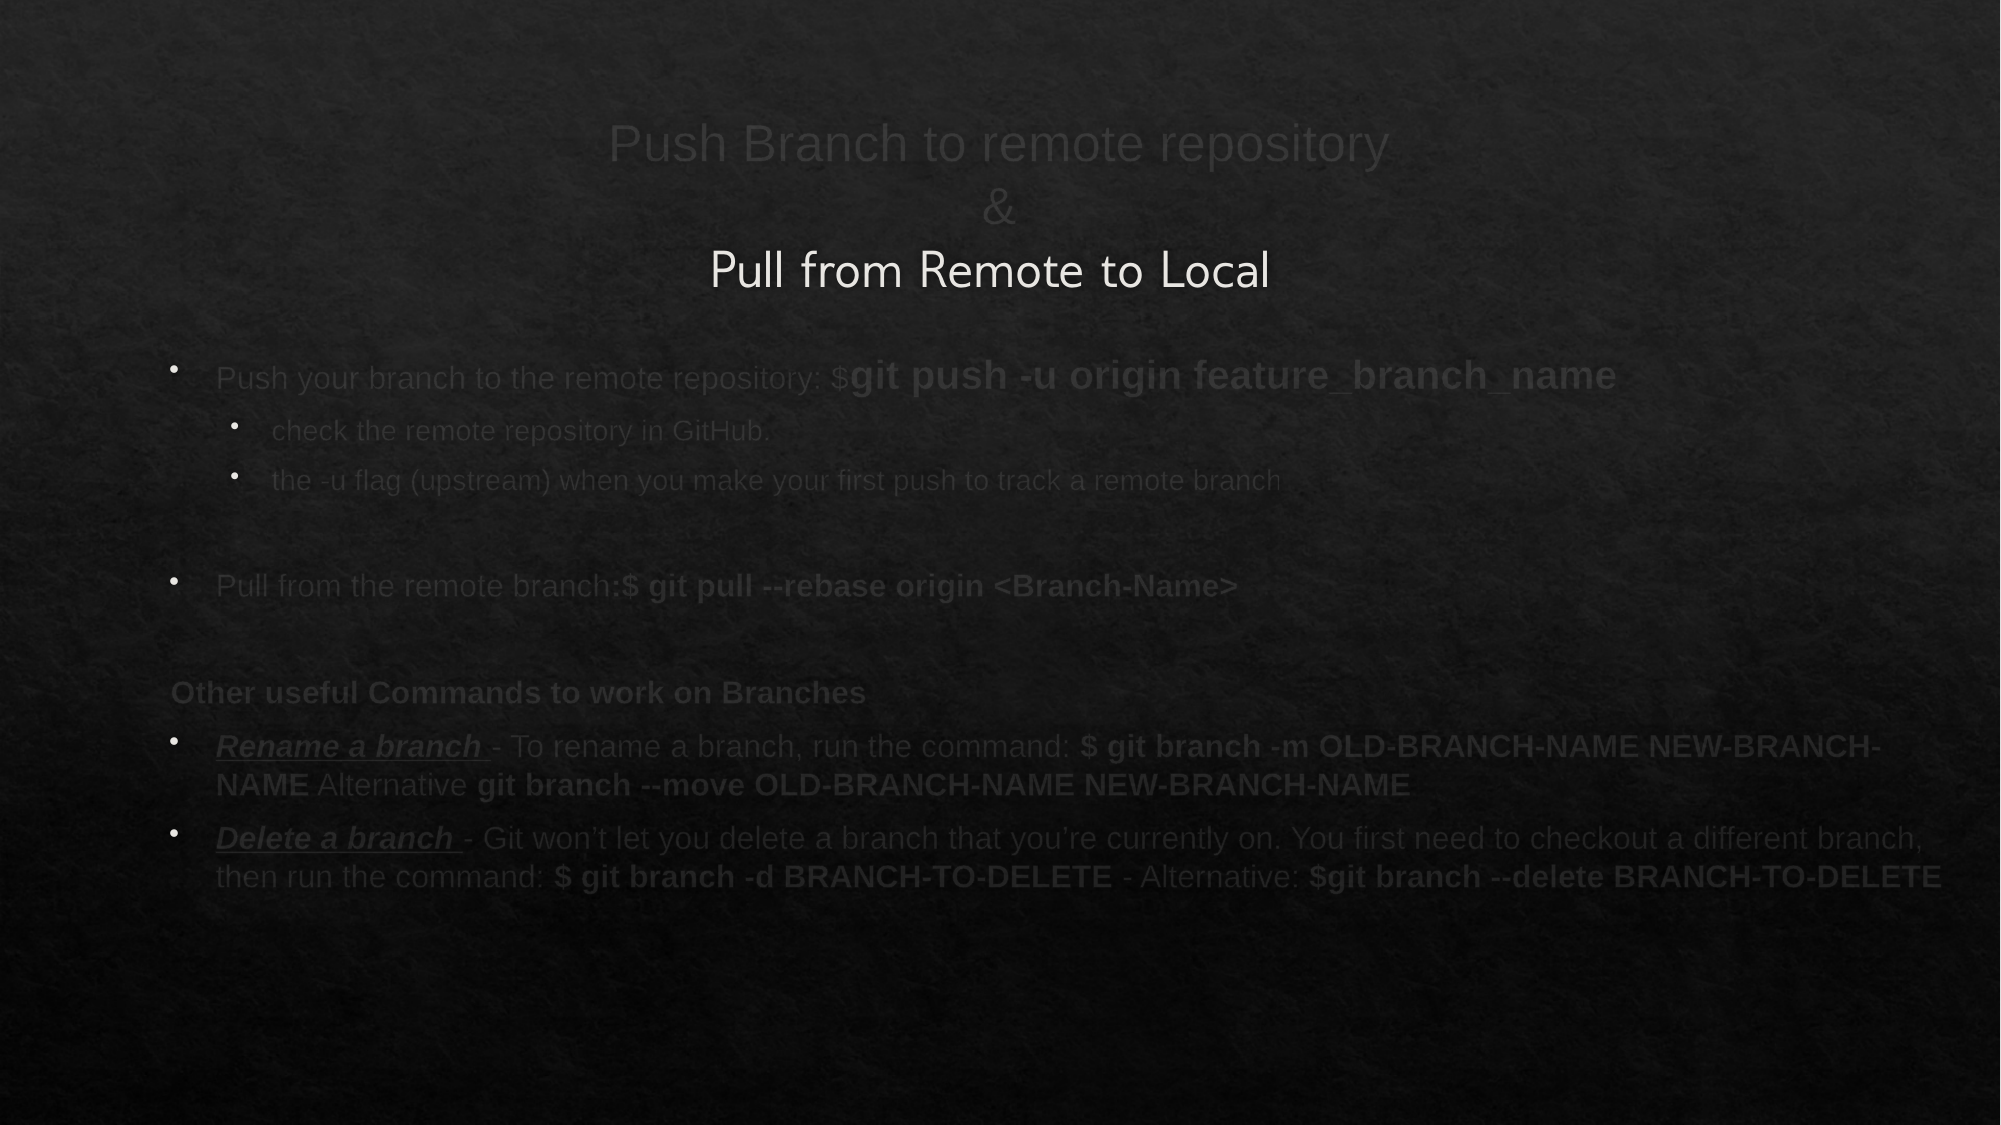

# Push Branch to remote repository & Pull from Remote to Local
Push your branch to the remote repository: $git push -u origin feature_branch_name
check the remote repository in GitHub.
the -u flag (upstream) when you make your first push to track a remote branch

Pull from the remote branch:$ git pull --rebase origin <Branch-Name>

Other useful Commands to work on Branches
Rename a branch - To rename a branch, run the command: $ git branch -m OLD-BRANCH-NAME NEW-BRANCH-NAME Alternative git branch --move OLD-BRANCH-NAME NEW-BRANCH-NAME
Delete a branch - Git won’t let you delete a branch that you’re currently on. You first need to checkout a different branch, then run the command: $ git branch -d BRANCH-TO-DELETE - Alternative: $git branch --delete BRANCH-TO-DELETE